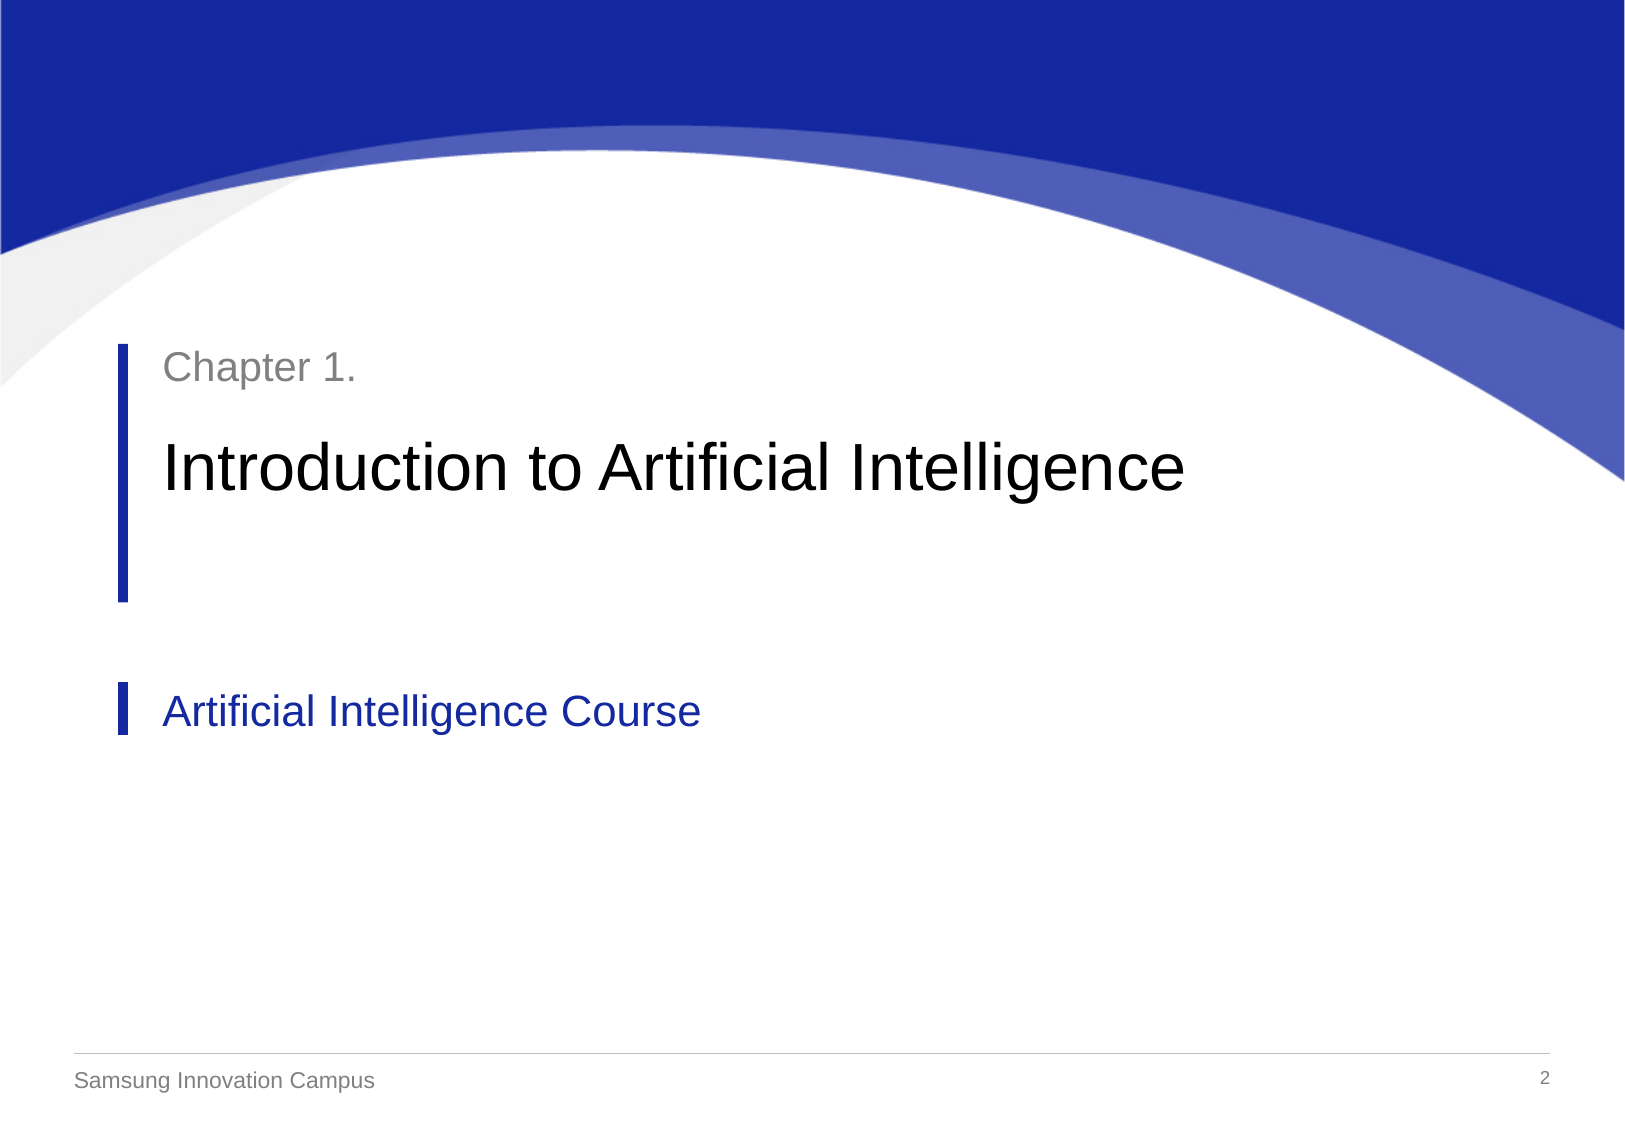

Chapter 1.

Introduction to Artificial Intelligence

Artificial Intelligence Course